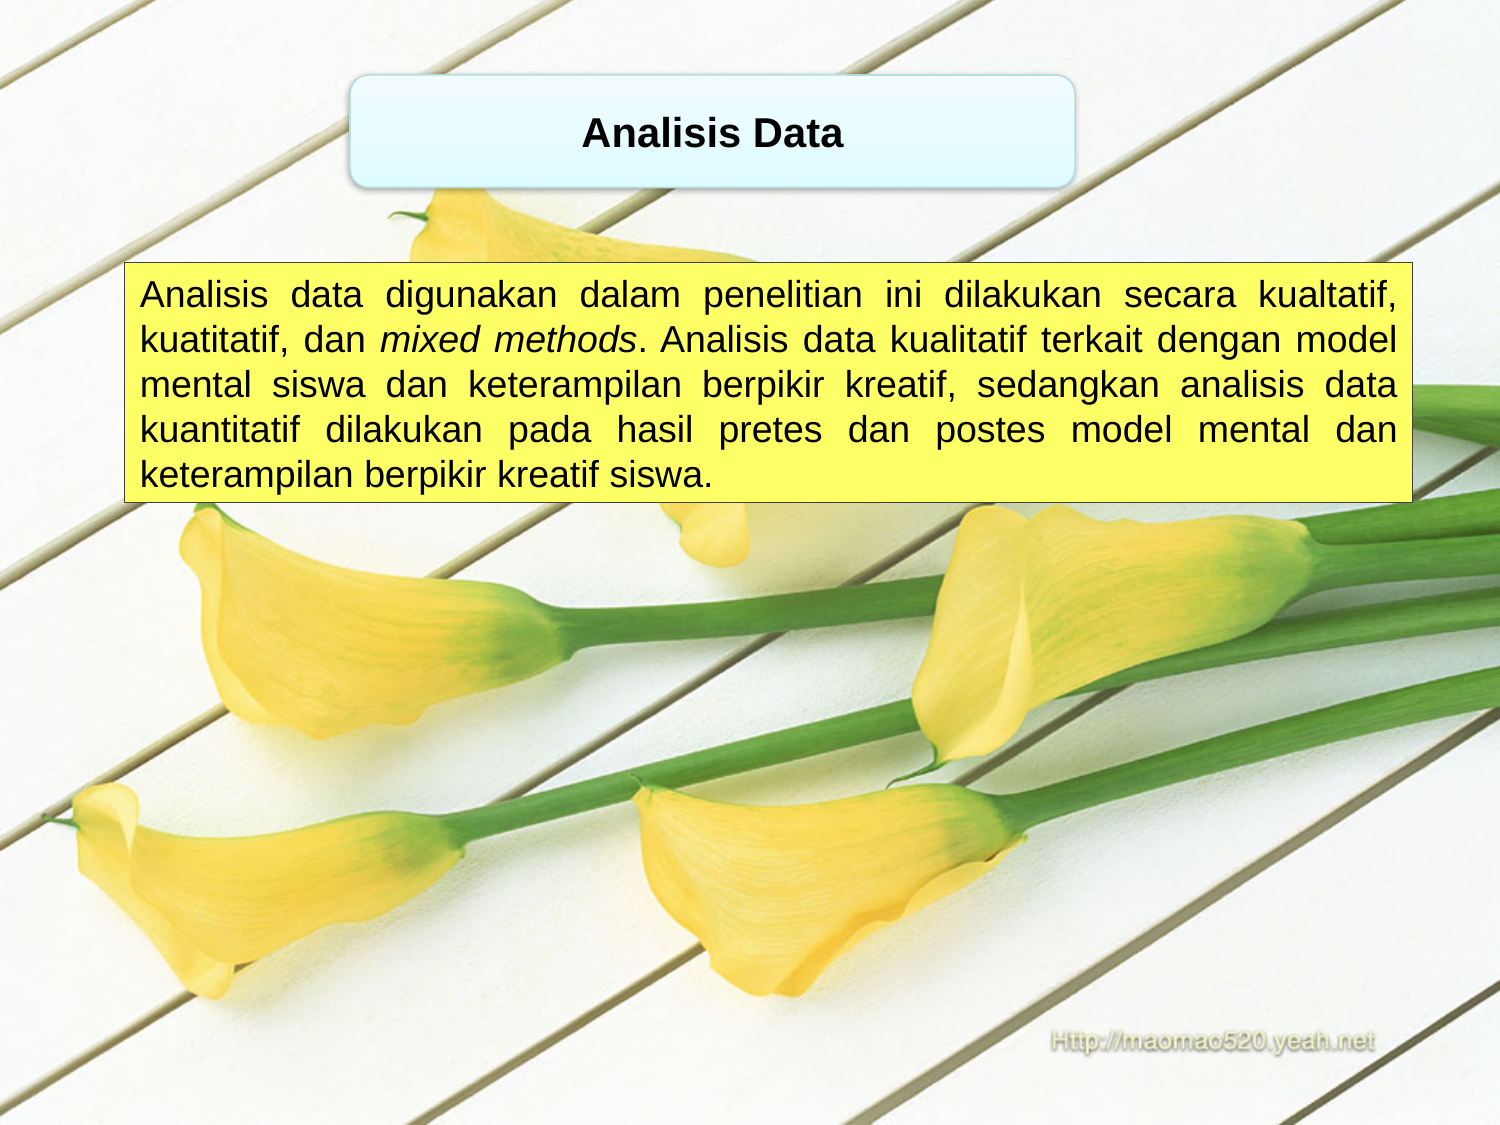

Analisis Data
Analisis data digunakan dalam penelitian ini dilakukan secara kualtatif, kuatitatif, dan mixed methods. Analisis data kualitatif terkait dengan model mental siswa dan keterampilan berpikir kreatif, sedangkan analisis data kuantitatif dilakukan pada hasil pretes dan postes model mental dan keterampilan berpikir kreatif siswa.